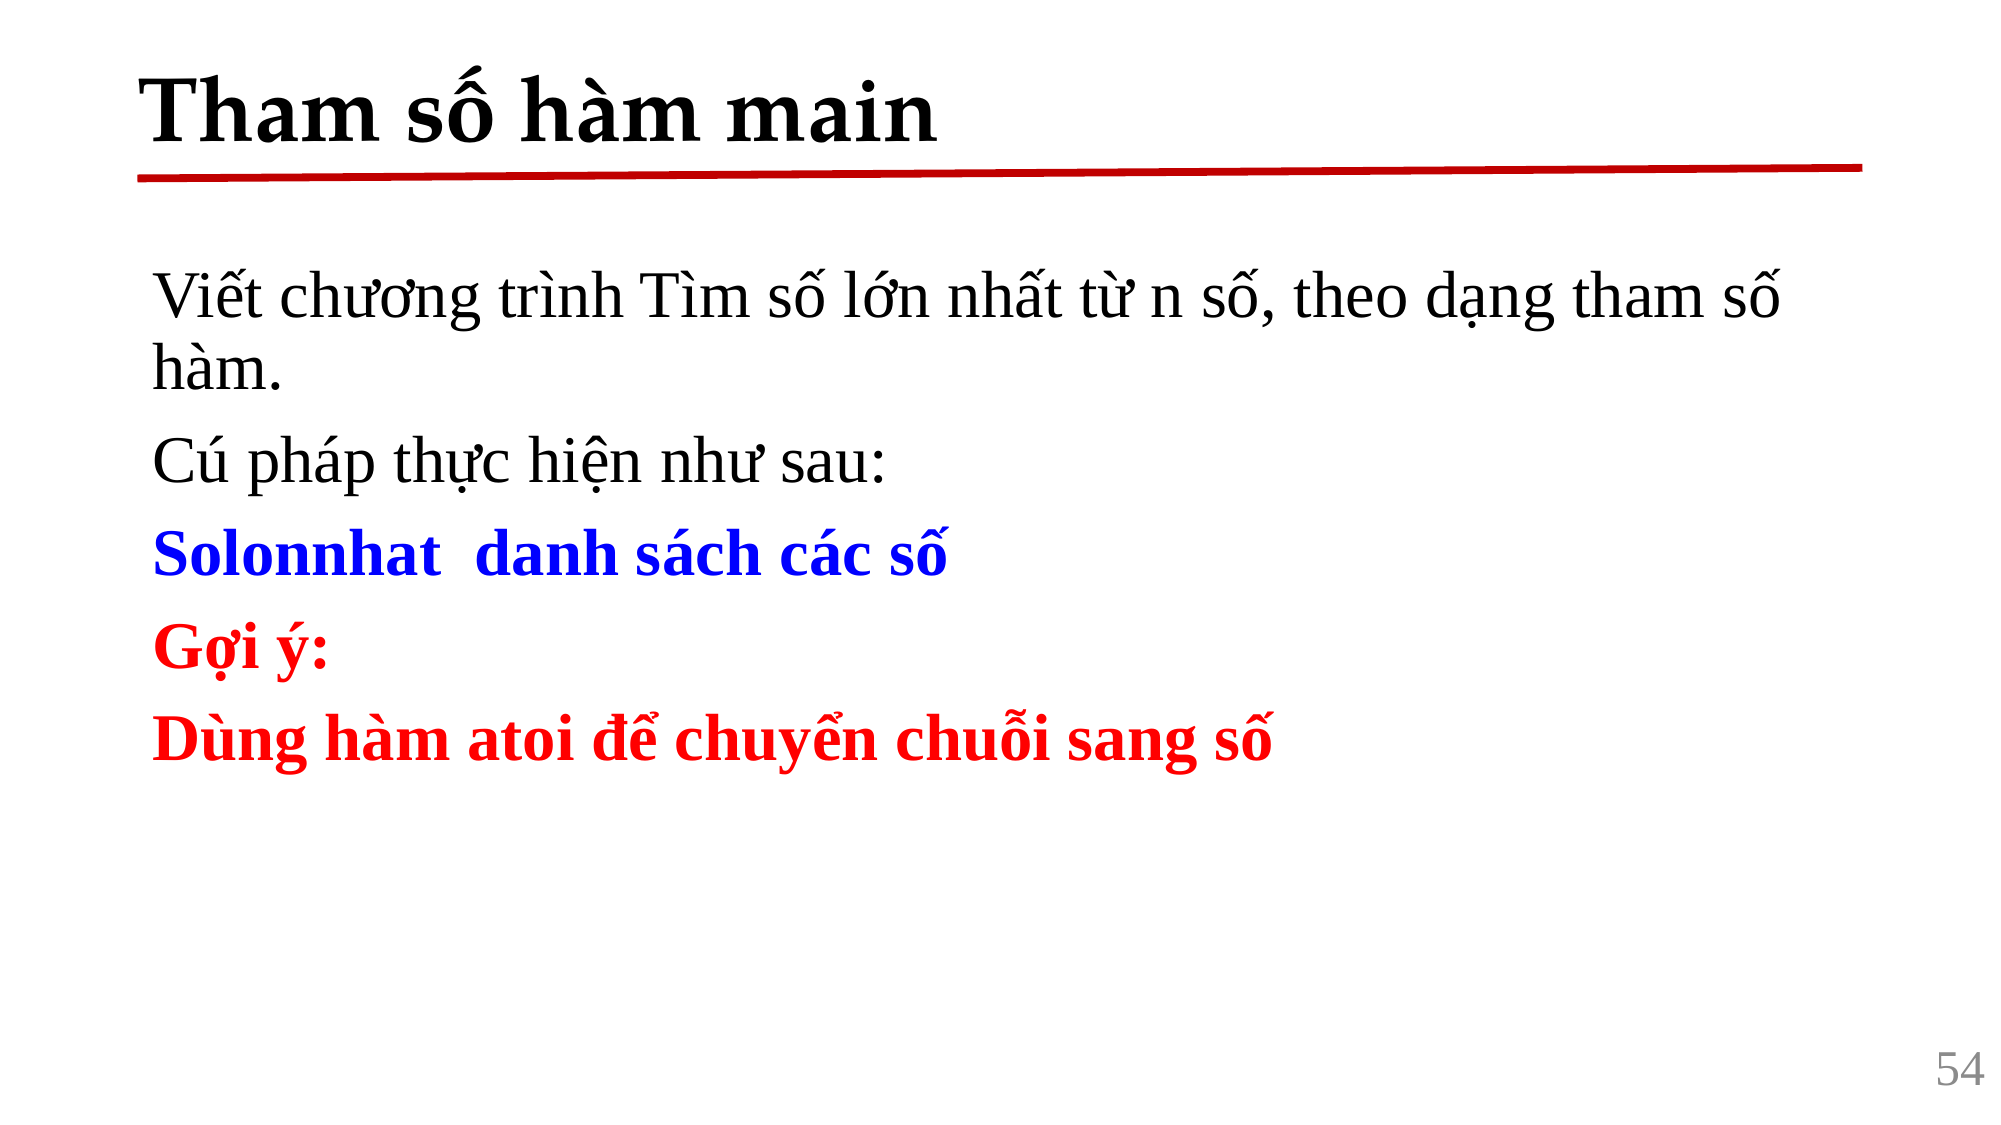

# Tham số hàm main
Viết chương trình Tìm số lớn nhất từ n số, theo dạng tham số hàm.
Cú pháp thực hiện như sau:
Solonnhat  danh sách các số
Gợi ý:
Dùng hàm atoi để chuyển chuỗi sang số

54